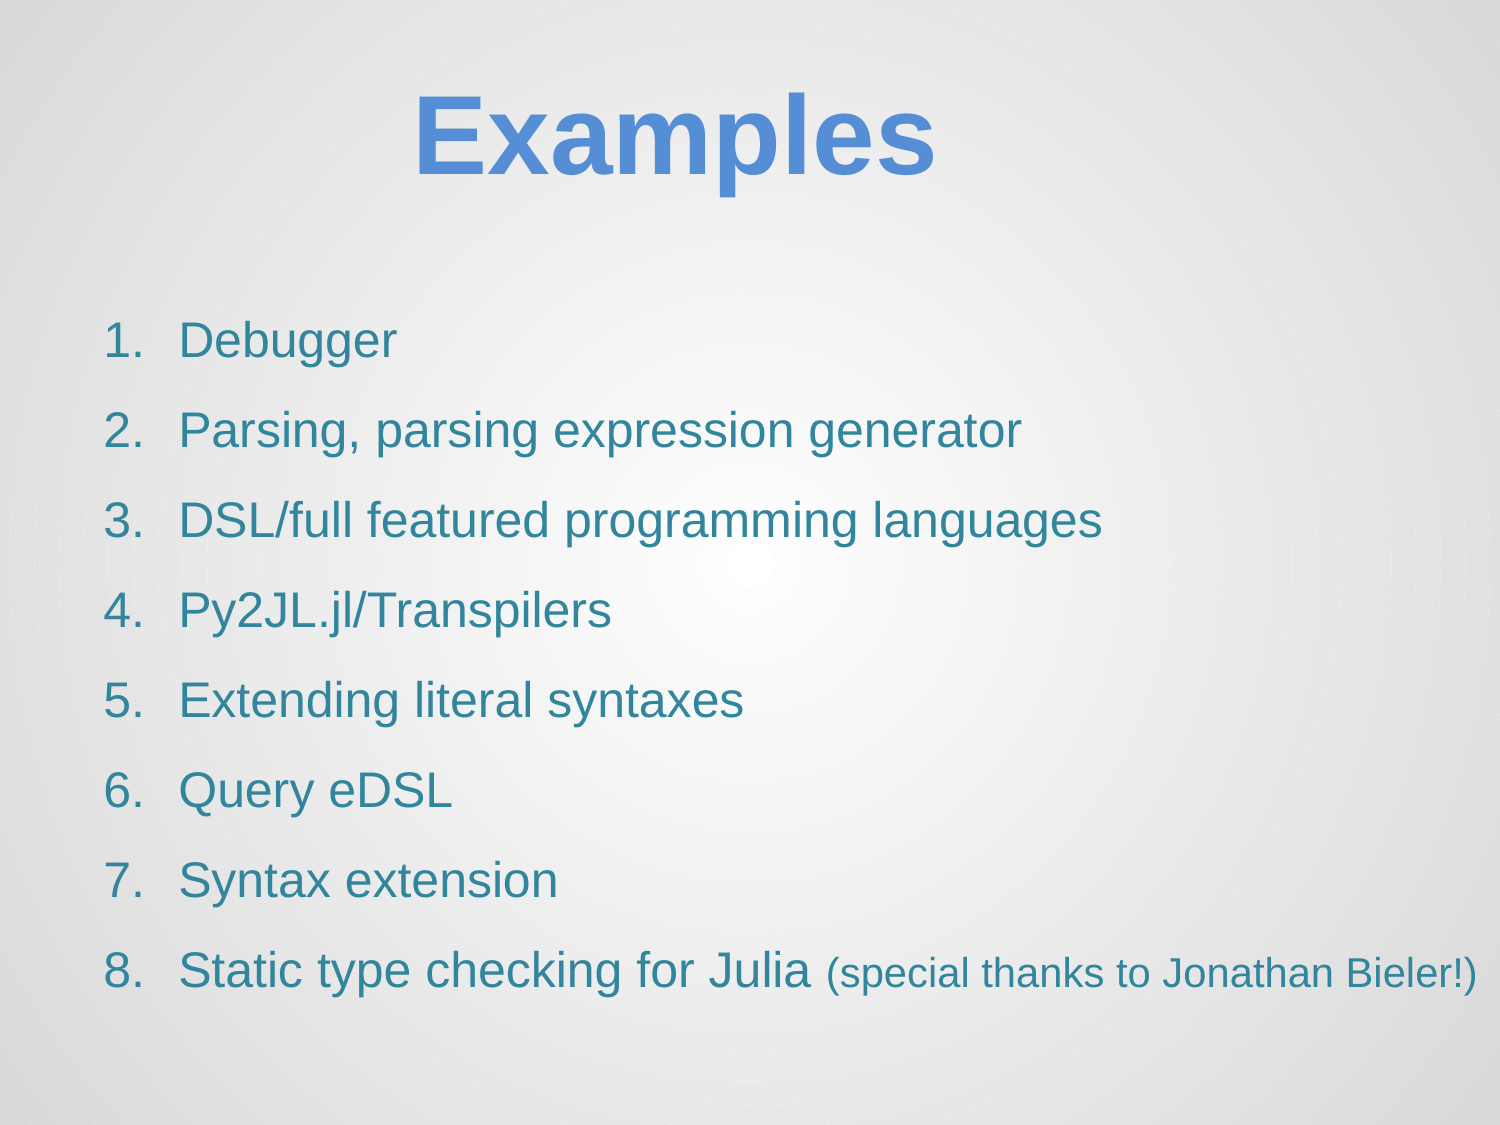

Examples

Debugger
Parsing, parsing expression generator
DSL/full featured programming languages
Py2JL.jl/Transpilers
Extending literal syntaxes
Query eDSL
Syntax extension
Static type checking for Julia (special thanks to Jonathan Bieler!)